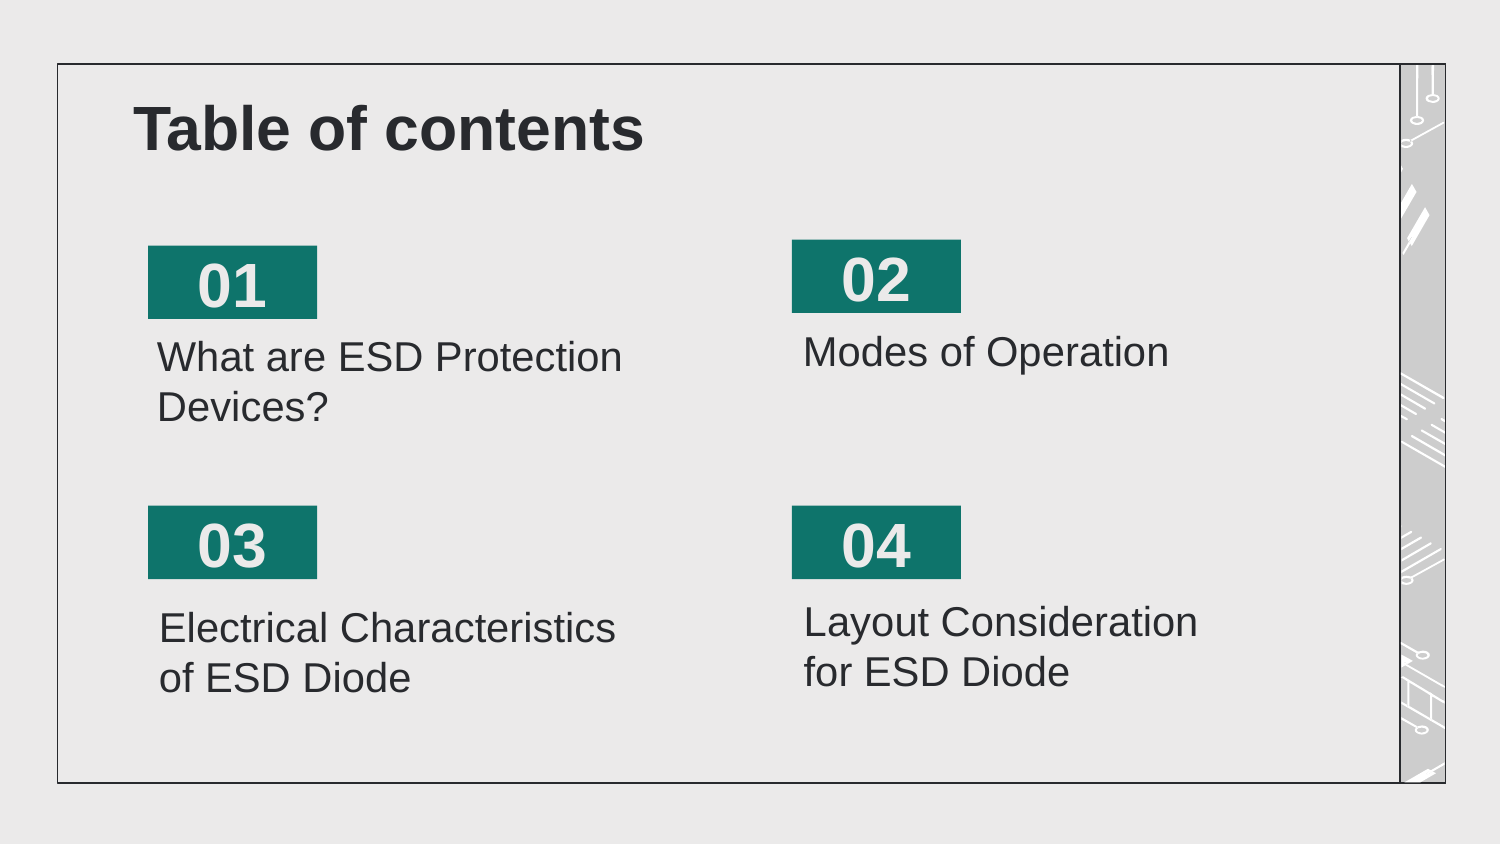

# Table of contents
02
01
Modes of Operation
What are ESD Protection Devices?
03
04
Layout Consideration for ESD Diode
Electrical Characteristics of ESD Diode